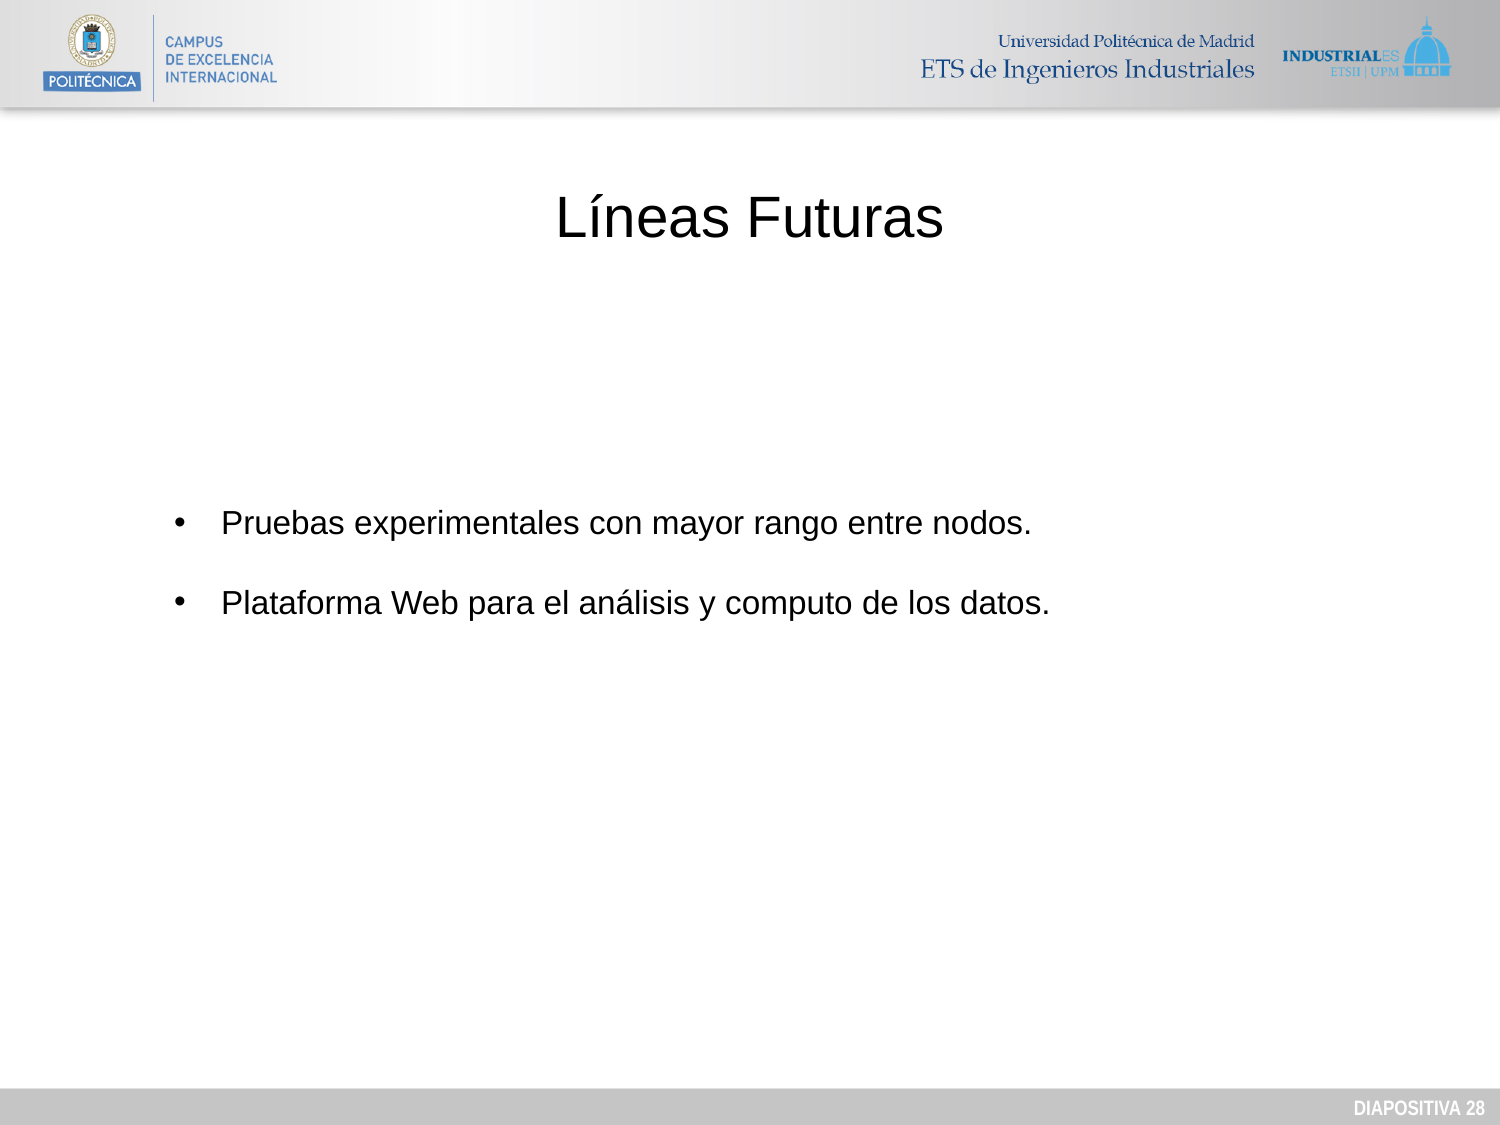

# Líneas Futuras
Pruebas experimentales con mayor rango entre nodos.

Plataforma Web para el análisis y computo de los datos.
DIAPOSITIVA 28